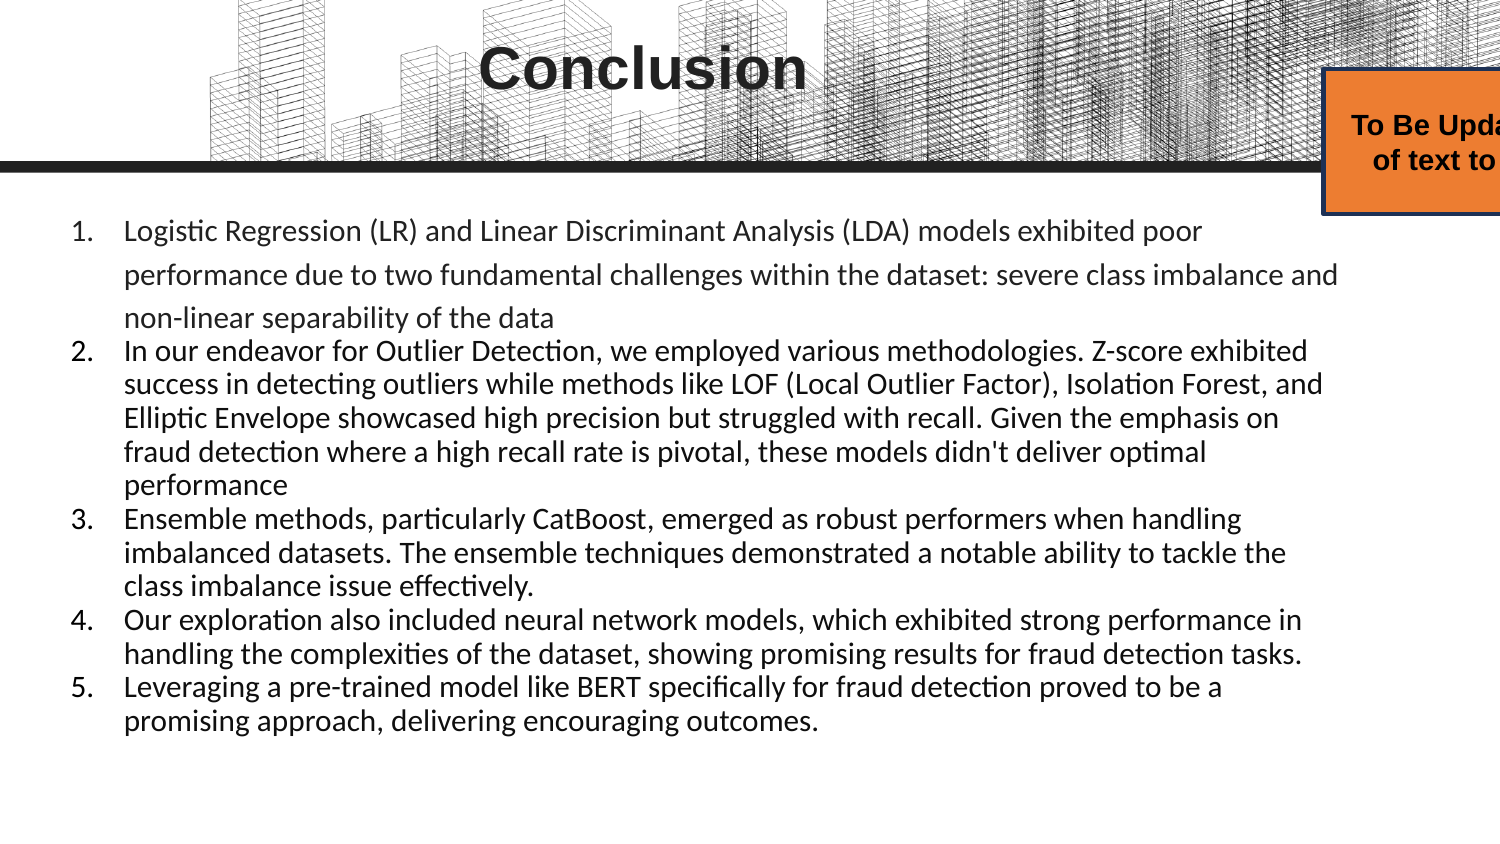

# Conclusion

To Be Updated: Amount of text to be reduced
Logistic Regression (LR) and Linear Discriminant Analysis (LDA) models exhibited poor performance due to two fundamental challenges within the dataset: severe class imbalance and non-linear separability of the data
In our endeavor for Outlier Detection, we employed various methodologies. Z-score exhibited success in detecting outliers while methods like LOF (Local Outlier Factor), Isolation Forest, and Elliptic Envelope showcased high precision but struggled with recall. Given the emphasis on fraud detection where a high recall rate is pivotal, these models didn't deliver optimal performance
Ensemble methods, particularly CatBoost, emerged as robust performers when handling imbalanced datasets. The ensemble techniques demonstrated a notable ability to tackle the class imbalance issue effectively.
Our exploration also included neural network models, which exhibited strong performance in handling the complexities of the dataset, showing promising results for fraud detection tasks.
Leveraging a pre-trained model like BERT specifically for fraud detection proved to be a promising approach, delivering encouraging outcomes.